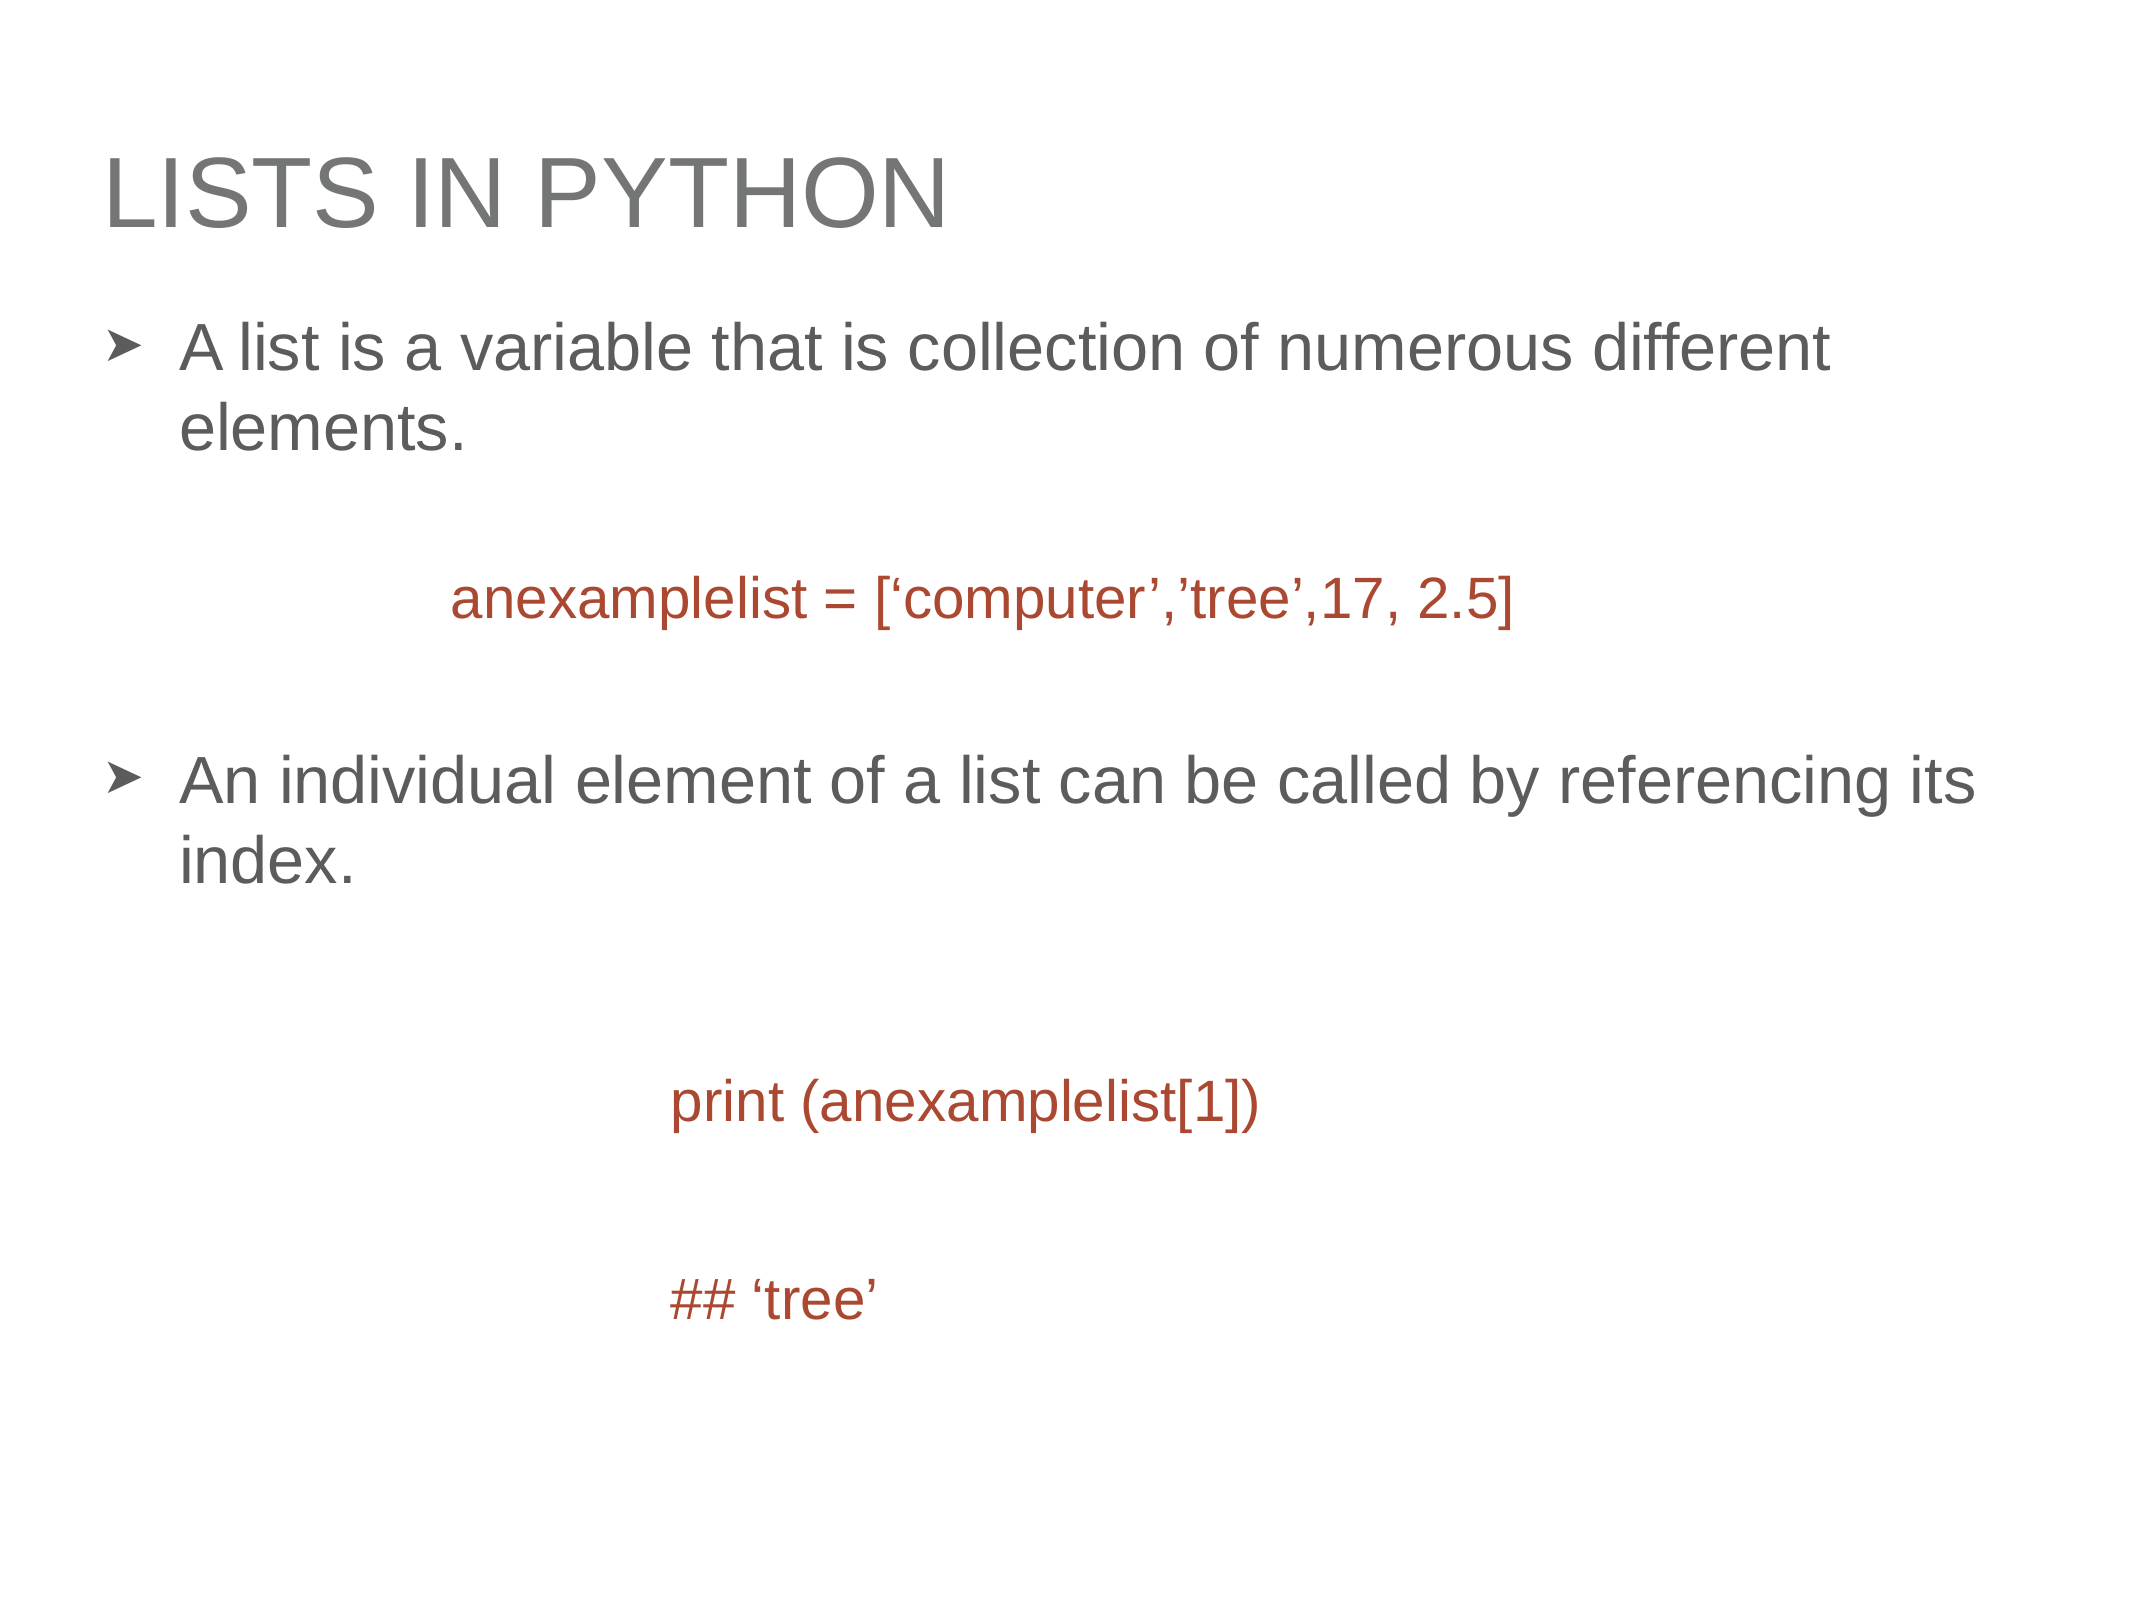

# Lists in Python

A list is a variable that is collection of numerous different elements.

An individual element of a list can be called by referencing its index.
anexamplelist = [‘computer’,’tree’,17, 2.5]
print (anexamplelist[1])

## ‘tree’